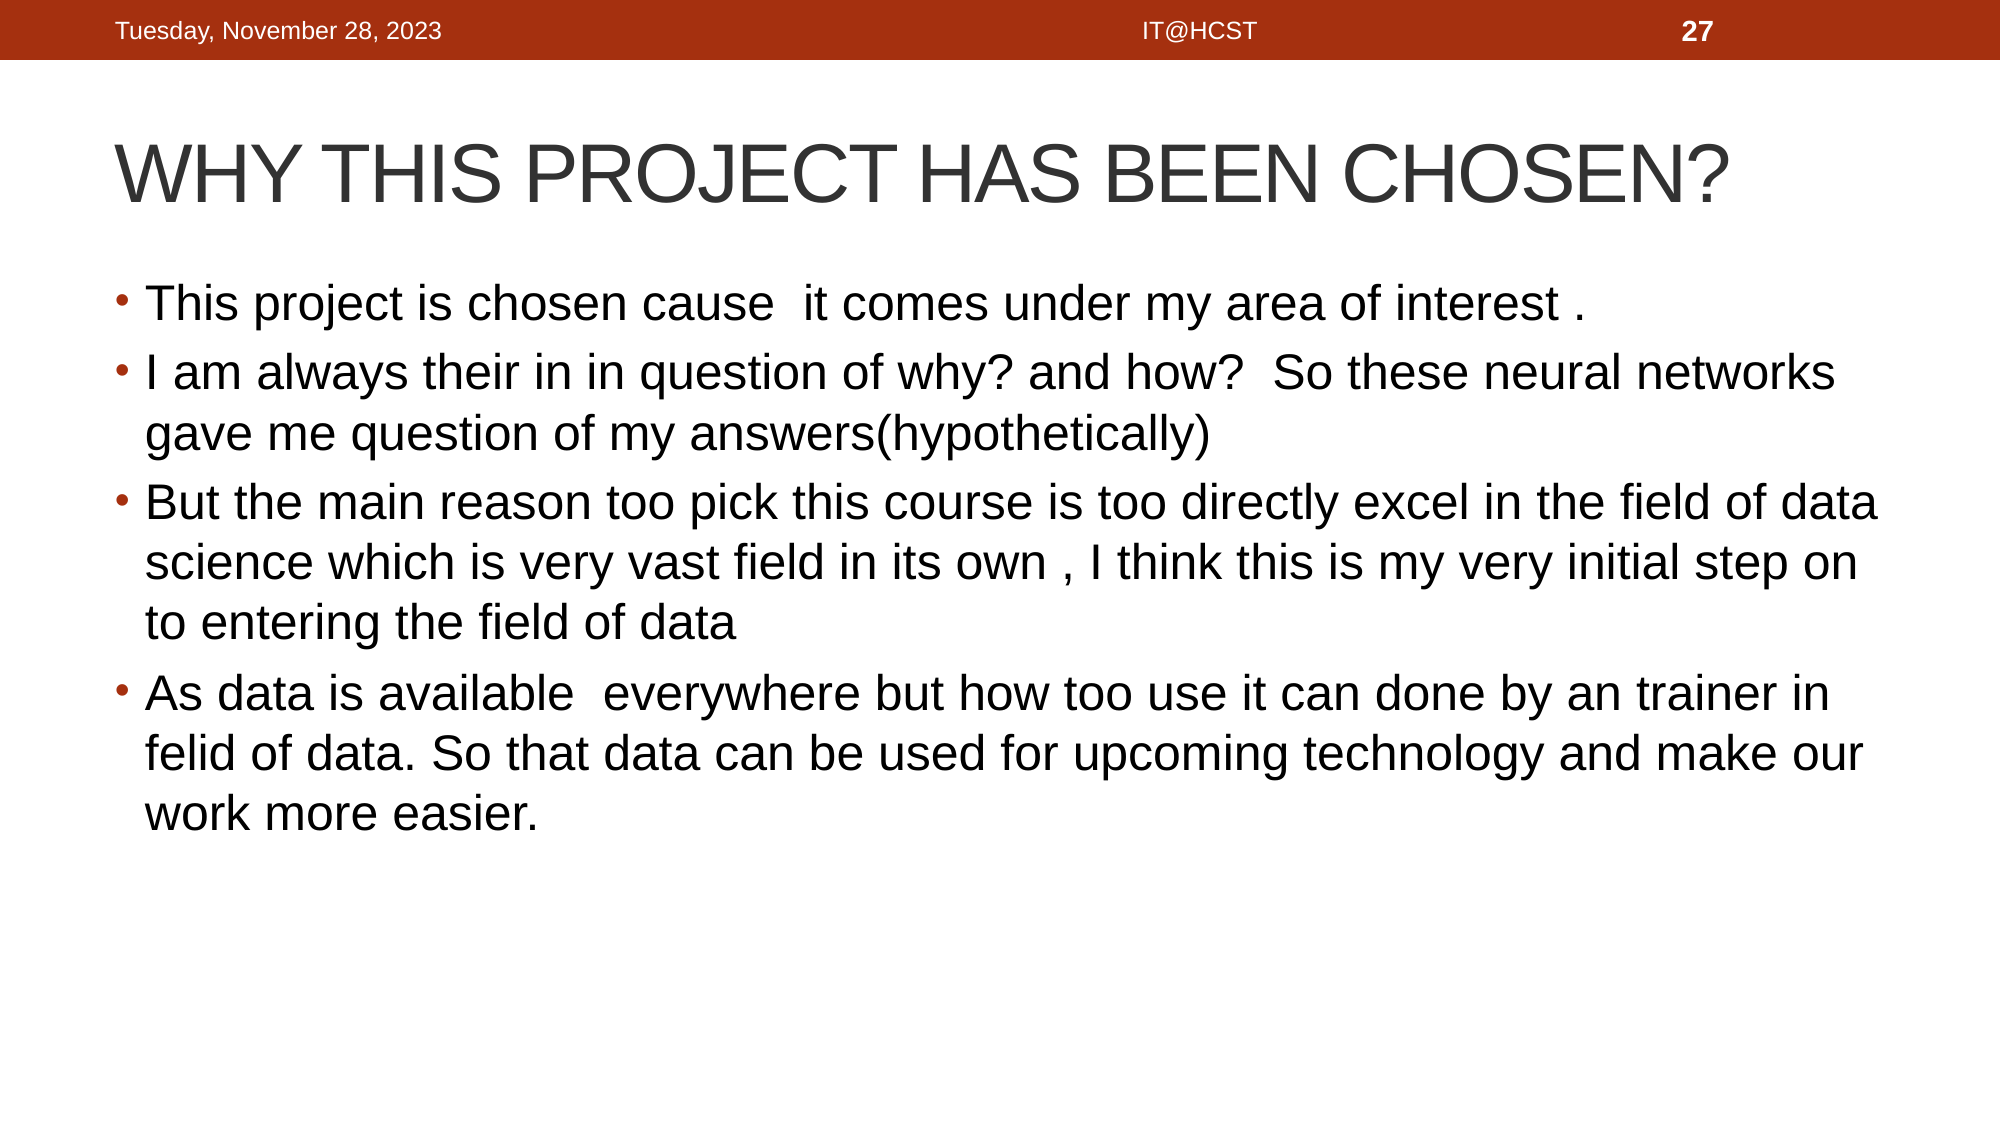

Tuesday, November 28, 2023
IT@HCST
27
# WHY THIS PROJECT HAS BEEN CHOSEN?
This project is chosen cause  it comes under my area of interest .
I am always their in in question of why? and how?  So these neural networks gave me question of my answers(hypothetically)
But the main reason too pick this course is too directly excel in the field of data science which is very vast field in its own , I think this is my very initial step on  to entering the field of data
As data is available  everywhere but how too use it can done by an trainer in felid of data. So that data can be used for upcoming technology and make our work more easier.